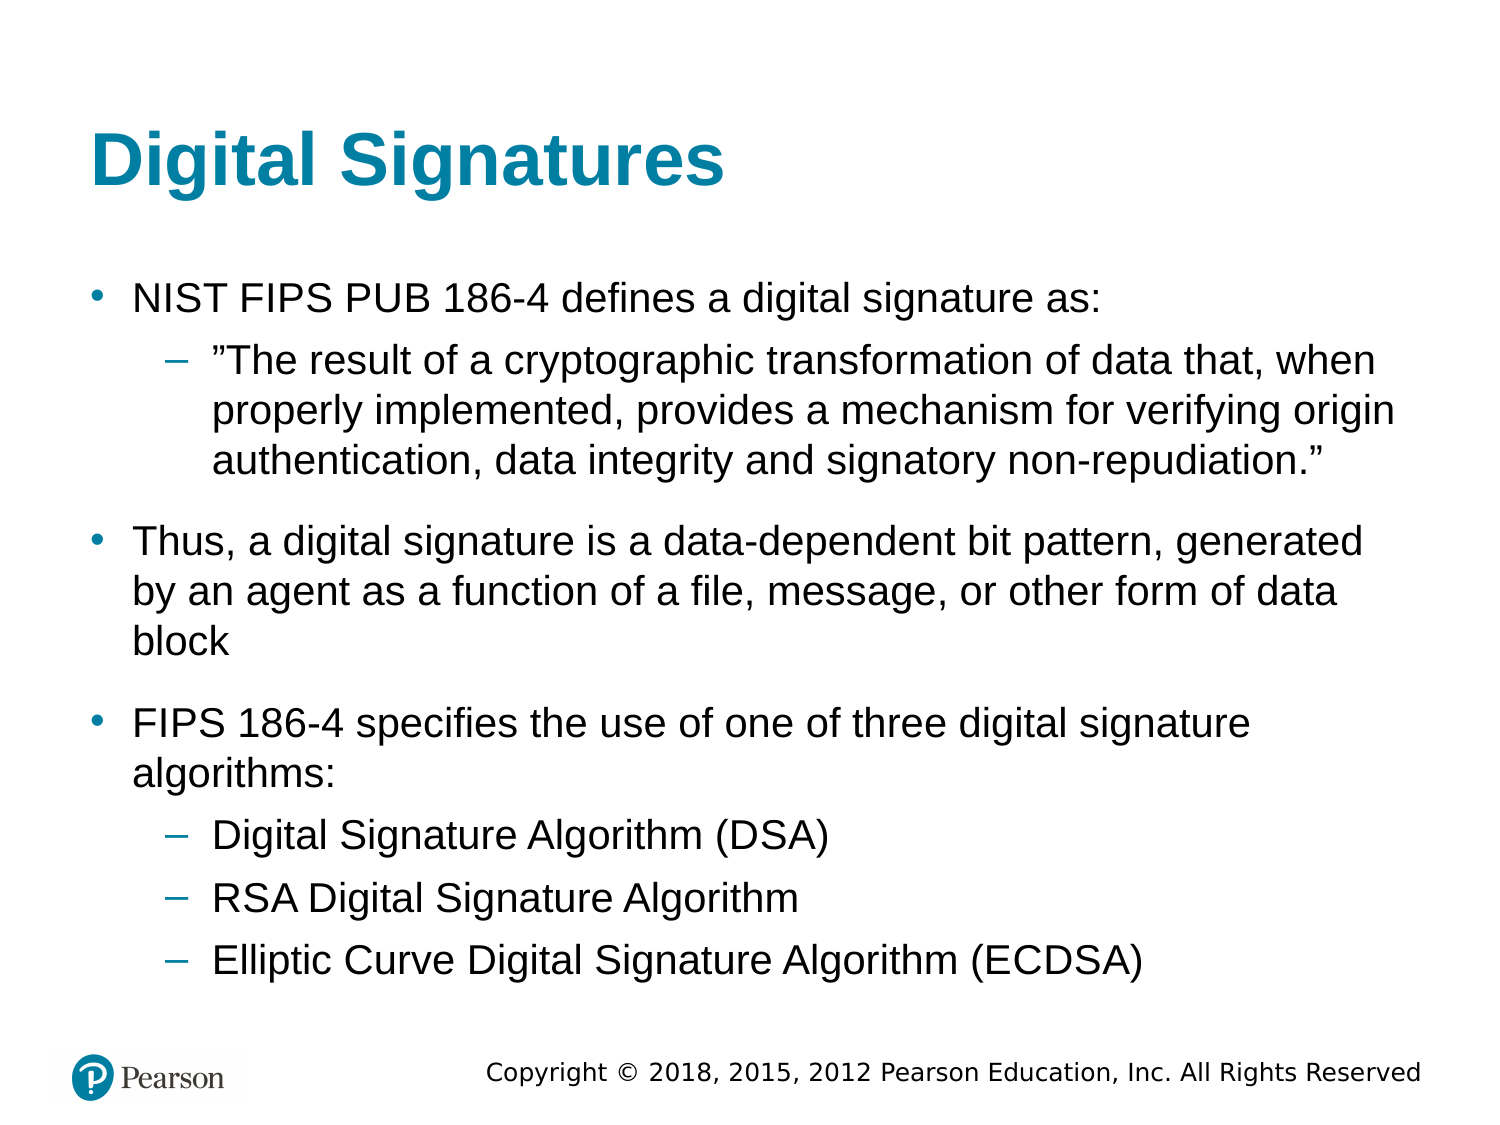

# Digital Signatures
N I S T F I P S P U B 186-4 defines a digital signature as:
”The result of a cryptographic transformation of data that, when properly implemented, provides a mechanism for verifying origin authentication, data integrity and signatory non-repudiation.”
Thus, a digital signature is a data-dependent bit pattern, generated by an agent as a function of a file, message, or other form of data block
F I P S 186-4 specifies the use of one of three digital signature algorithms:
Digital Signature Algorithm (D S A)
R S A Digital Signature Algorithm
Elliptic Curve Digital Signature Algorithm (E C D S A)